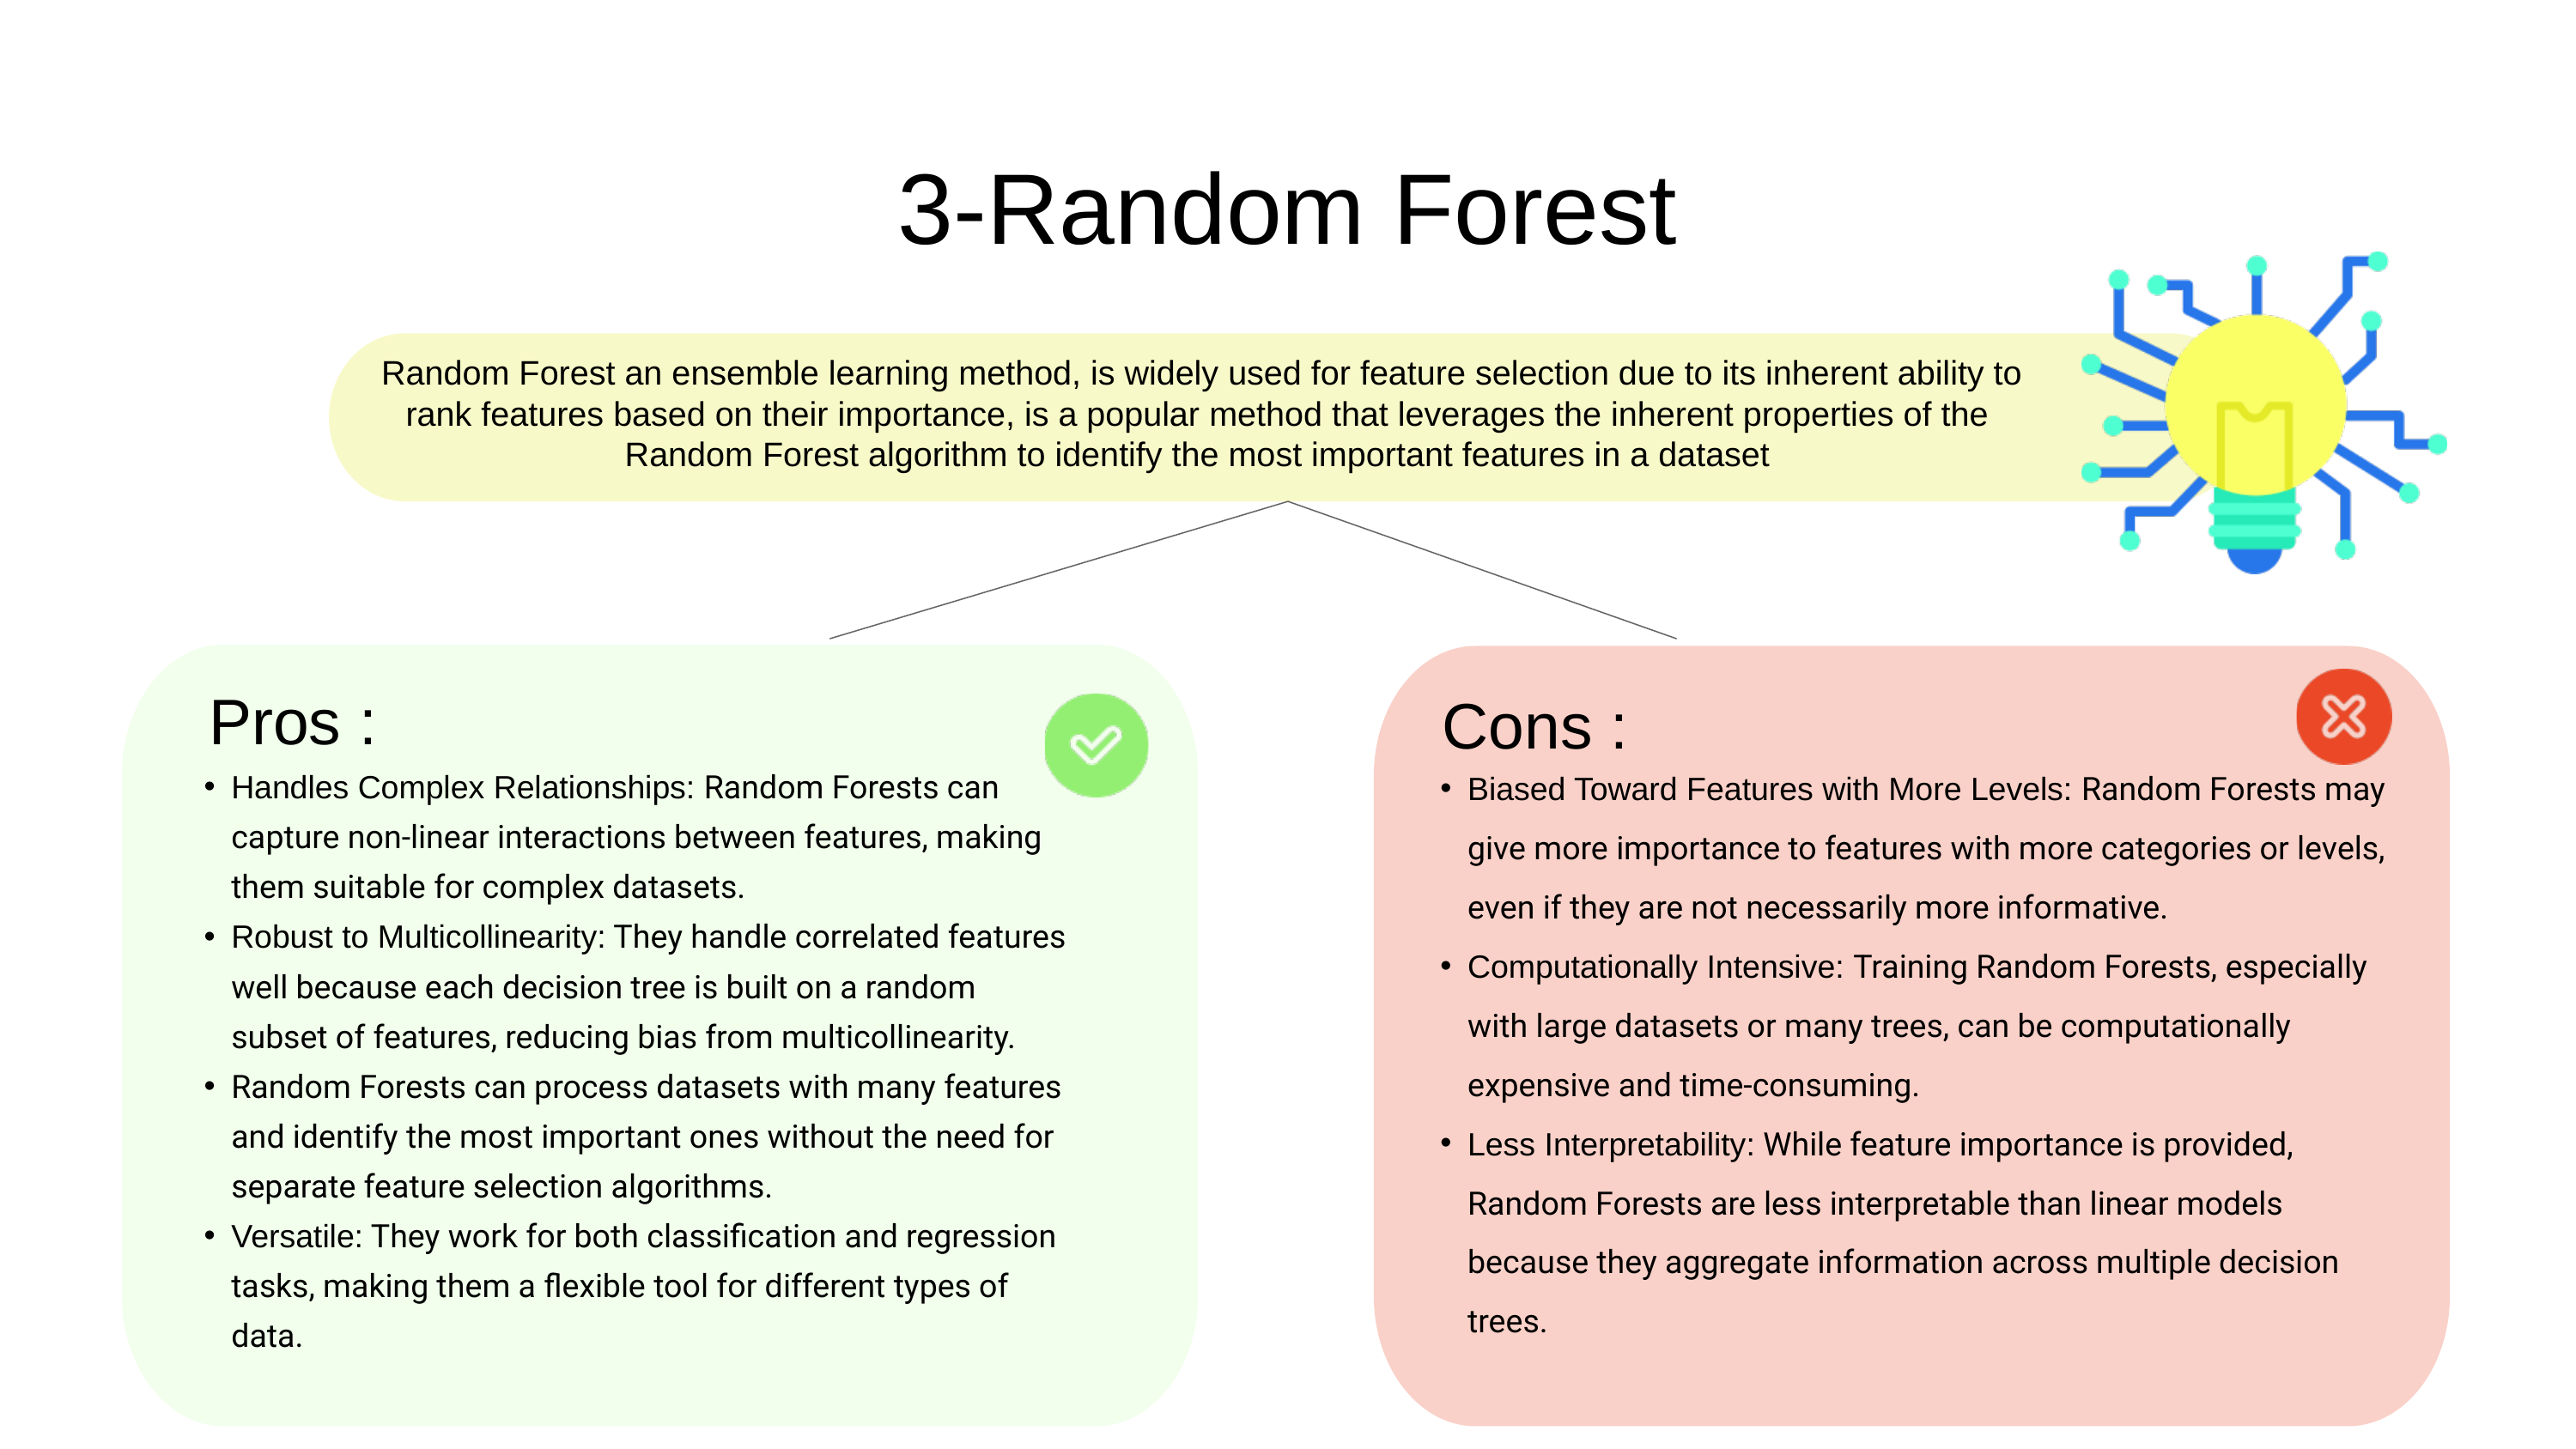

3-Random Forest

 Random Forest an ensemble learning method, is widely used for feature selection due to its inherent ability to rank features based on their importance, is a popular method that leverages the inherent properties of the Random Forest algorithm to identify the most important features in a dataset

Pros :
Cons :

Biased Toward Features with More Levels: Random Forests may give more importance to features with more categories or levels, even if they are not necessarily more informative.
Computationally Intensive: Training Random Forests, especially with large datasets or many trees, can be computationally expensive and time-consuming.
Less Interpretability: While feature importance is provided, Random Forests are less interpretable than linear models because they aggregate information across multiple decision trees.
Handles Complex Relationships: Random Forests can capture non-linear interactions between features, making them suitable for complex datasets.
Robust to Multicollinearity: They handle correlated features well because each decision tree is built on a random subset of features, reducing bias from multicollinearity.
Random Forests can process datasets with many features and identify the most important ones without the need for separate feature selection algorithms.
Versatile: They work for both classification and regression tasks, making them a flexible tool for different types of data.